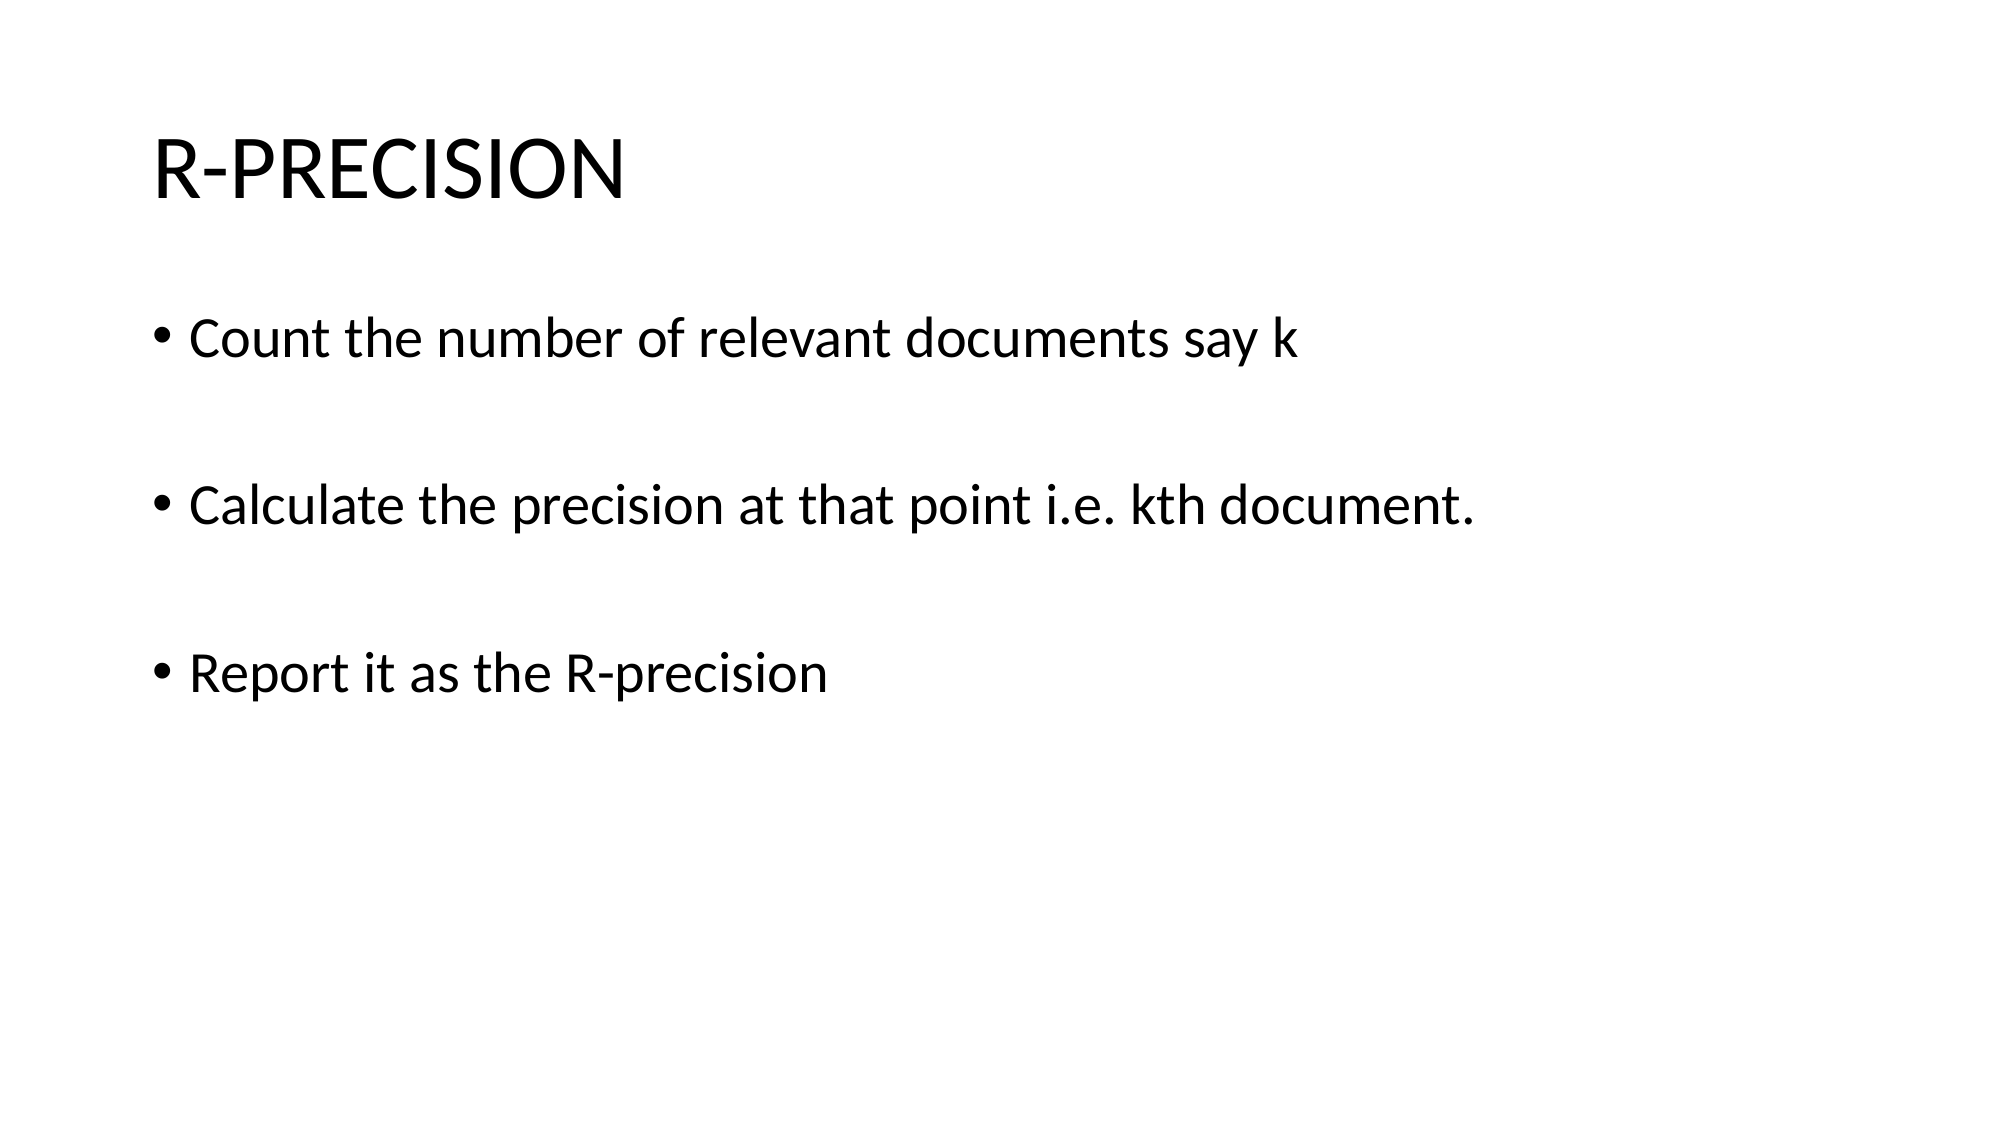

R-PRECISION
Count the number of relevant documents say k

Calculate the precision at that point i.e. kth document.

Report it as the R-precision